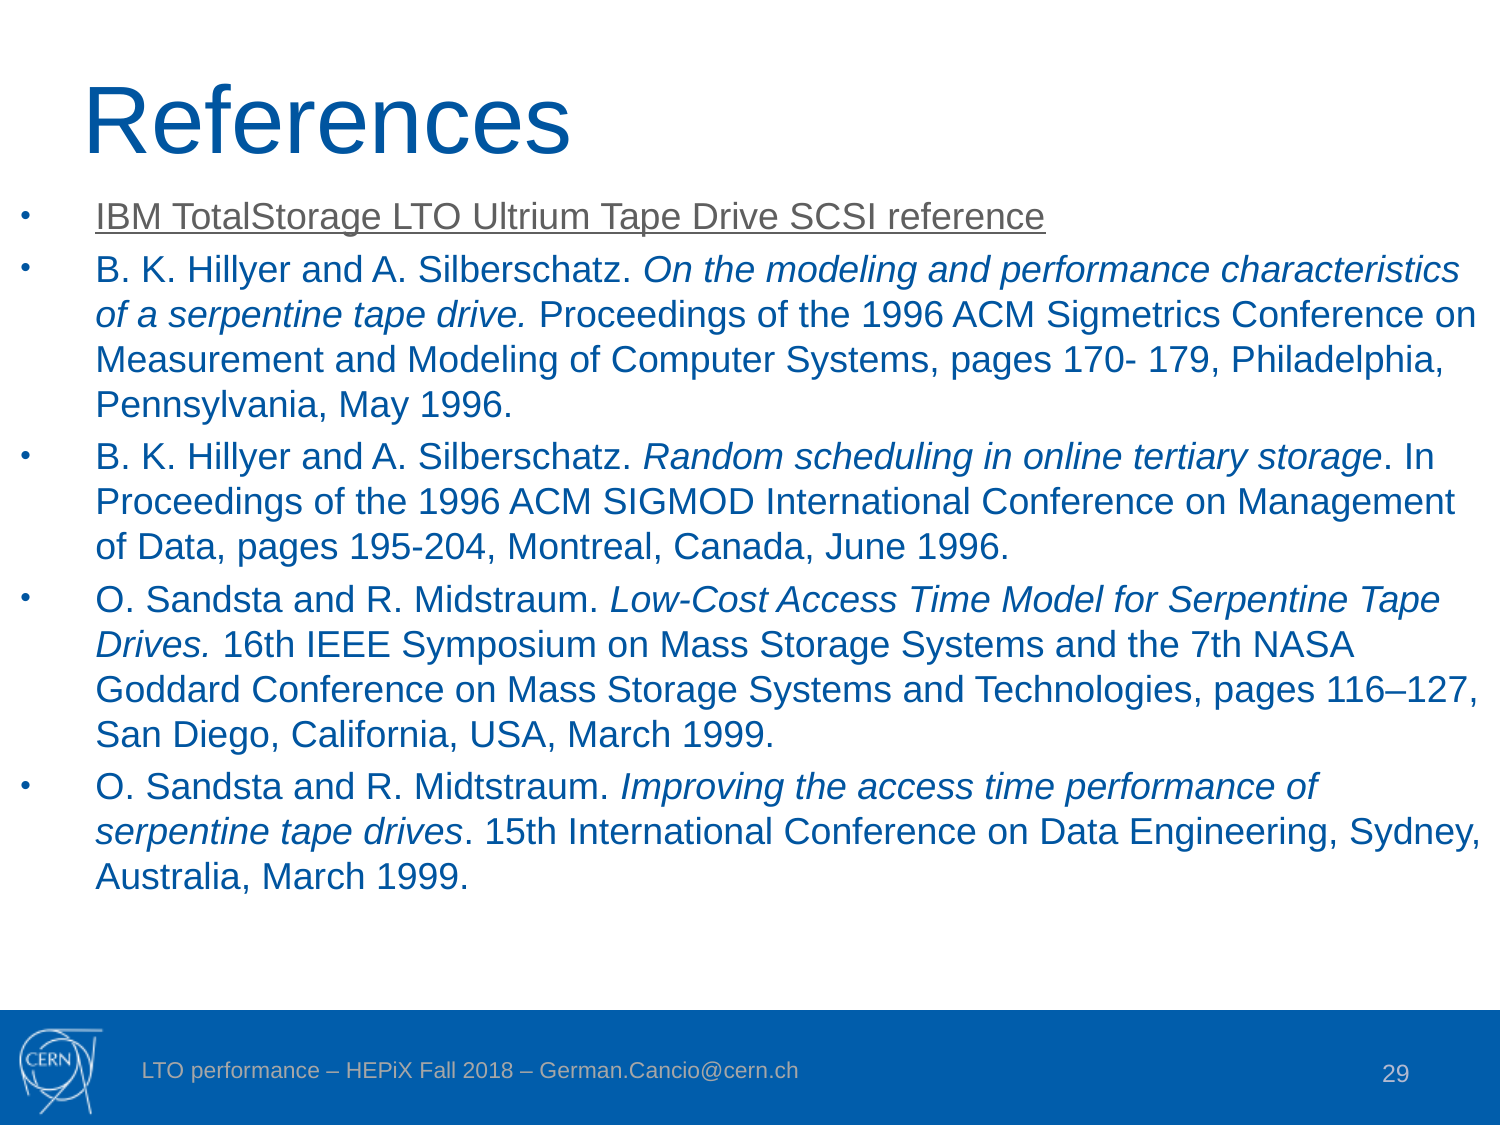

# References
IBM TotalStorage LTO Ultrium Tape Drive SCSI reference
B. K. Hillyer and A. Silberschatz. On the modeling and performance characteristics of a serpentine tape drive. Proceedings of the 1996 ACM Sigmetrics Conference on Measurement and Modeling of Computer Systems, pages 170- 179, Philadelphia, Pennsylvania, May 1996.
B. K. Hillyer and A. Silberschatz. Random scheduling in online tertiary storage. In Proceedings of the 1996 ACM SIGMOD International Conference on Management of Data, pages 195-204, Montreal, Canada, June 1996.
O. Sandsta and R. Midstraum. Low-Cost Access Time Model for Serpentine Tape Drives. 16th IEEE Symposium on Mass Storage Systems and the 7th NASA Goddard Conference on Mass Storage Systems and Technologies, pages 116–127, San Diego, California, USA, March 1999.
O. Sandsta and R. Midtstraum. Improving the access time performance of serpentine tape drives. 15th International Conference on Data Engineering, Sydney, Australia, March 1999.

29
LTO performance – HEPiX Fall 2018 – German.Cancio@cern.ch